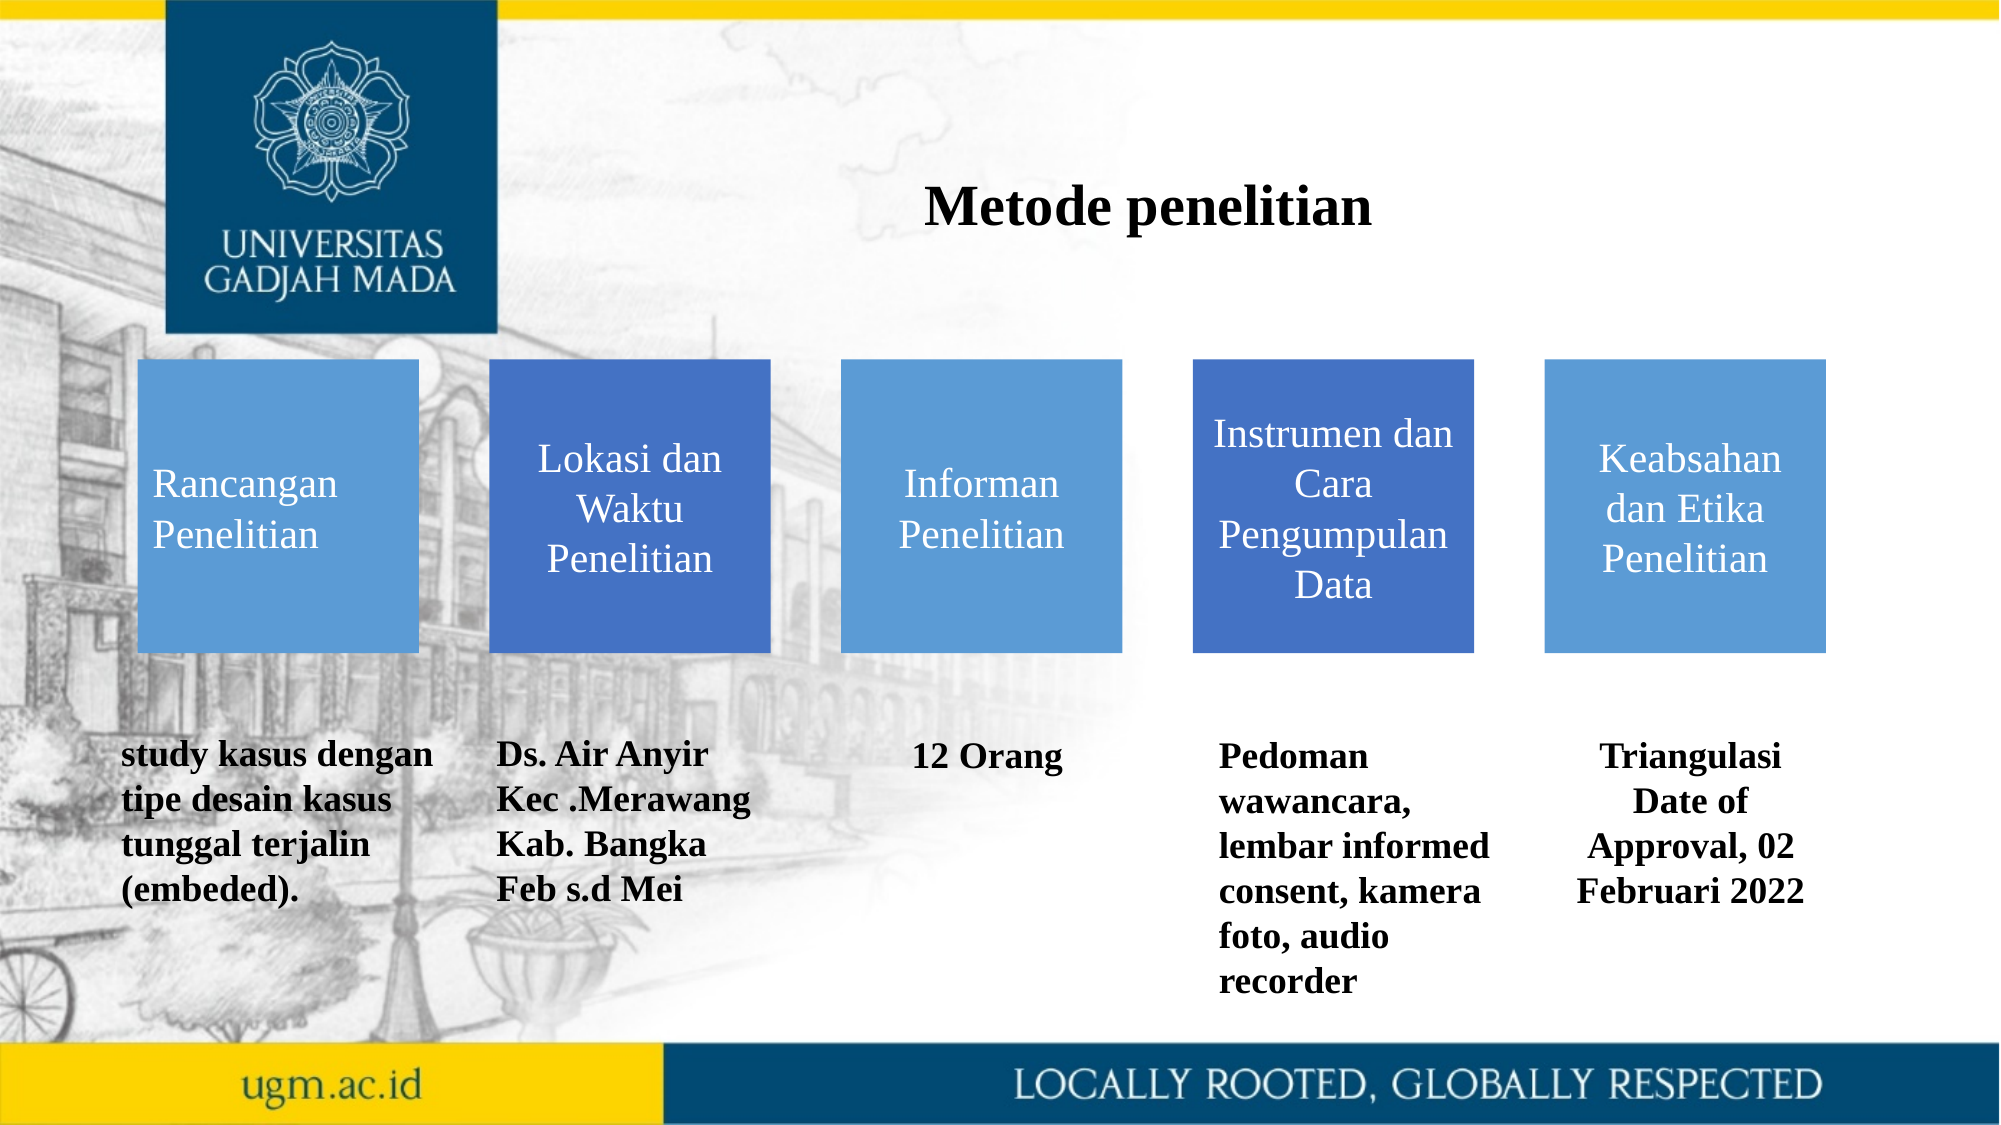

8

Metode penelitian
Rancangan Penelitian
Lokasi dan Waktu Penelitian
 Keabsahan dan Etika Penelitian
Informan Penelitian
Instrumen dan Cara Pengumpulan Data
study kasus dengan tipe desain kasus tunggal terjalin (embeded).
Ds. Air Anyir
Kec .Merawang
Kab. Bangka
Feb s.d Mei
12 Orang
Pedoman wawancara, lembar informed consent, kamera foto, audio recorder
Triangulasi
Date of Approval, 02 Februari 2022